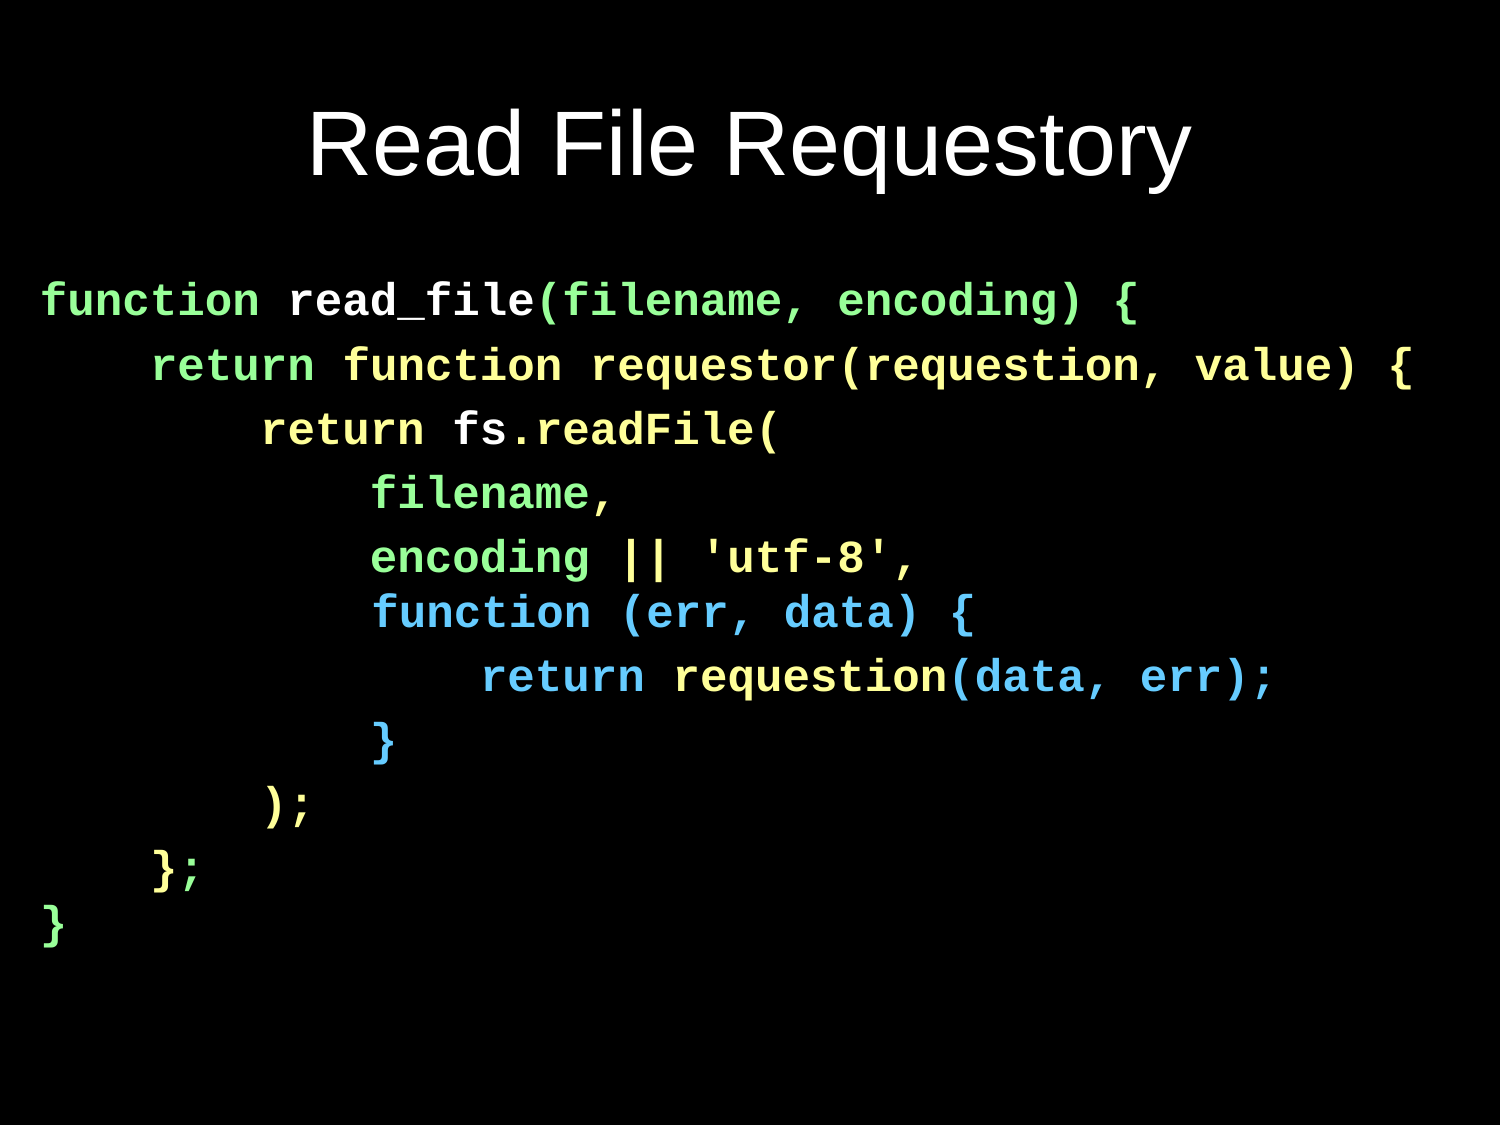

# Read File Requestory
function read_file(filename, encoding) {
    return function requestor(requestion, value) {
        return fs.readFile(
            filename,
            encoding || 'utf-8',
                          function (err, data) {
                return requestion(data, err);
            }
        );
    };
}